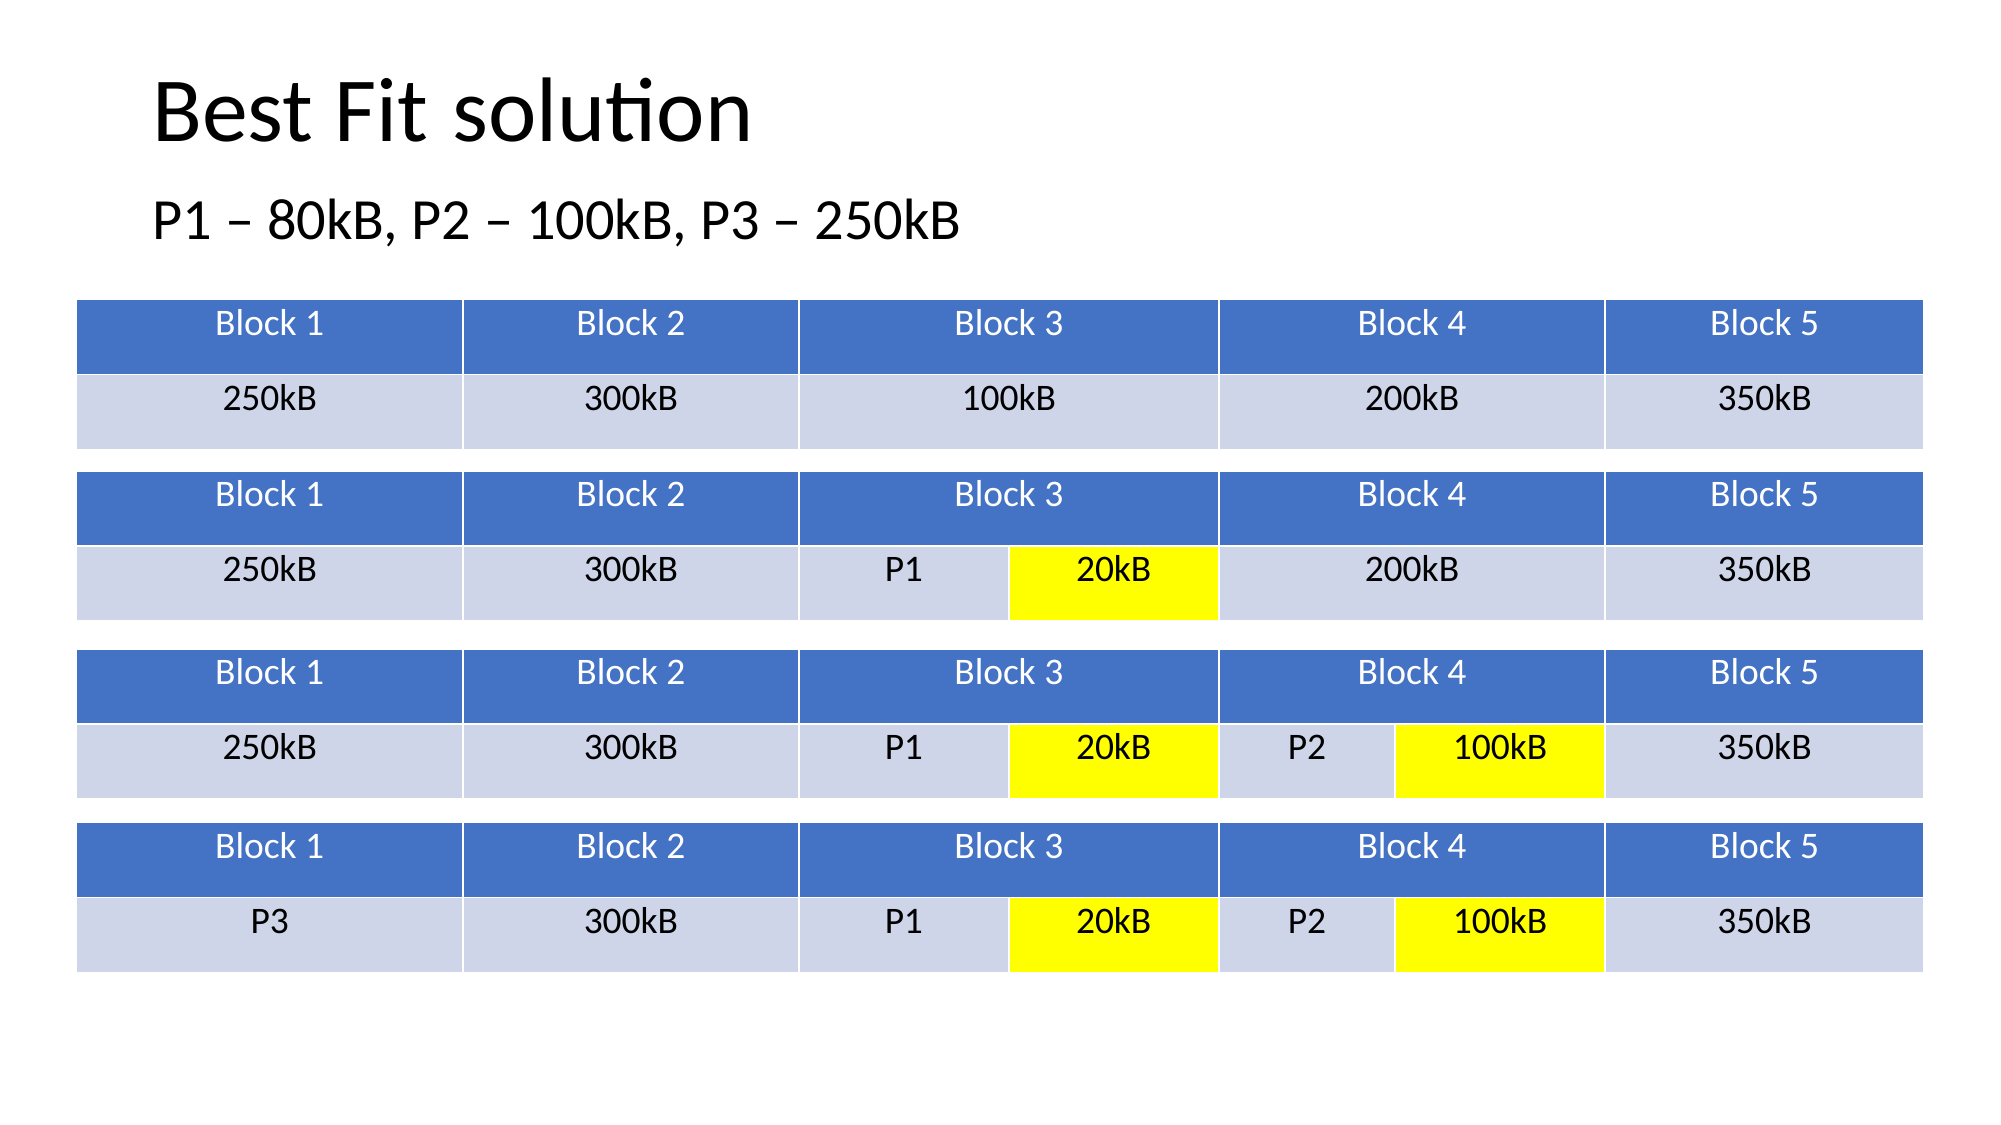

# Best Fit	solution
P1 – 80kB, P2 – 100kB, P3 – 250kB

| Block 1 | Block 2 | Block 3 | Block 4 | Block 5 |
| --- | --- | --- | --- | --- |
| 250kB | 300kB | 100kB | 200kB | 350kB |
| Block 1 | Block 2 | Block 3 |  | Block 4 | Block 5 |
| --- | --- | --- | --- | --- | --- |
| 250kB | 300kB | P1 | 20kB | 200kB | 350kB |
| Block 1 | Block 2 | Block 3 |  | Block 4 |  | Block 5 |
| --- | --- | --- | --- | --- | --- | --- |
| 250kB | 300kB | P1 | 20kB | P2 | 100kB | 350kB |
| Block 1 | Block 2 | Block 3 |  | Block 4 |  | Block 5 |
| --- | --- | --- | --- | --- | --- | --- |
| P3 | 300kB | P1 | 20kB | P2 | 100kB | 350kB |